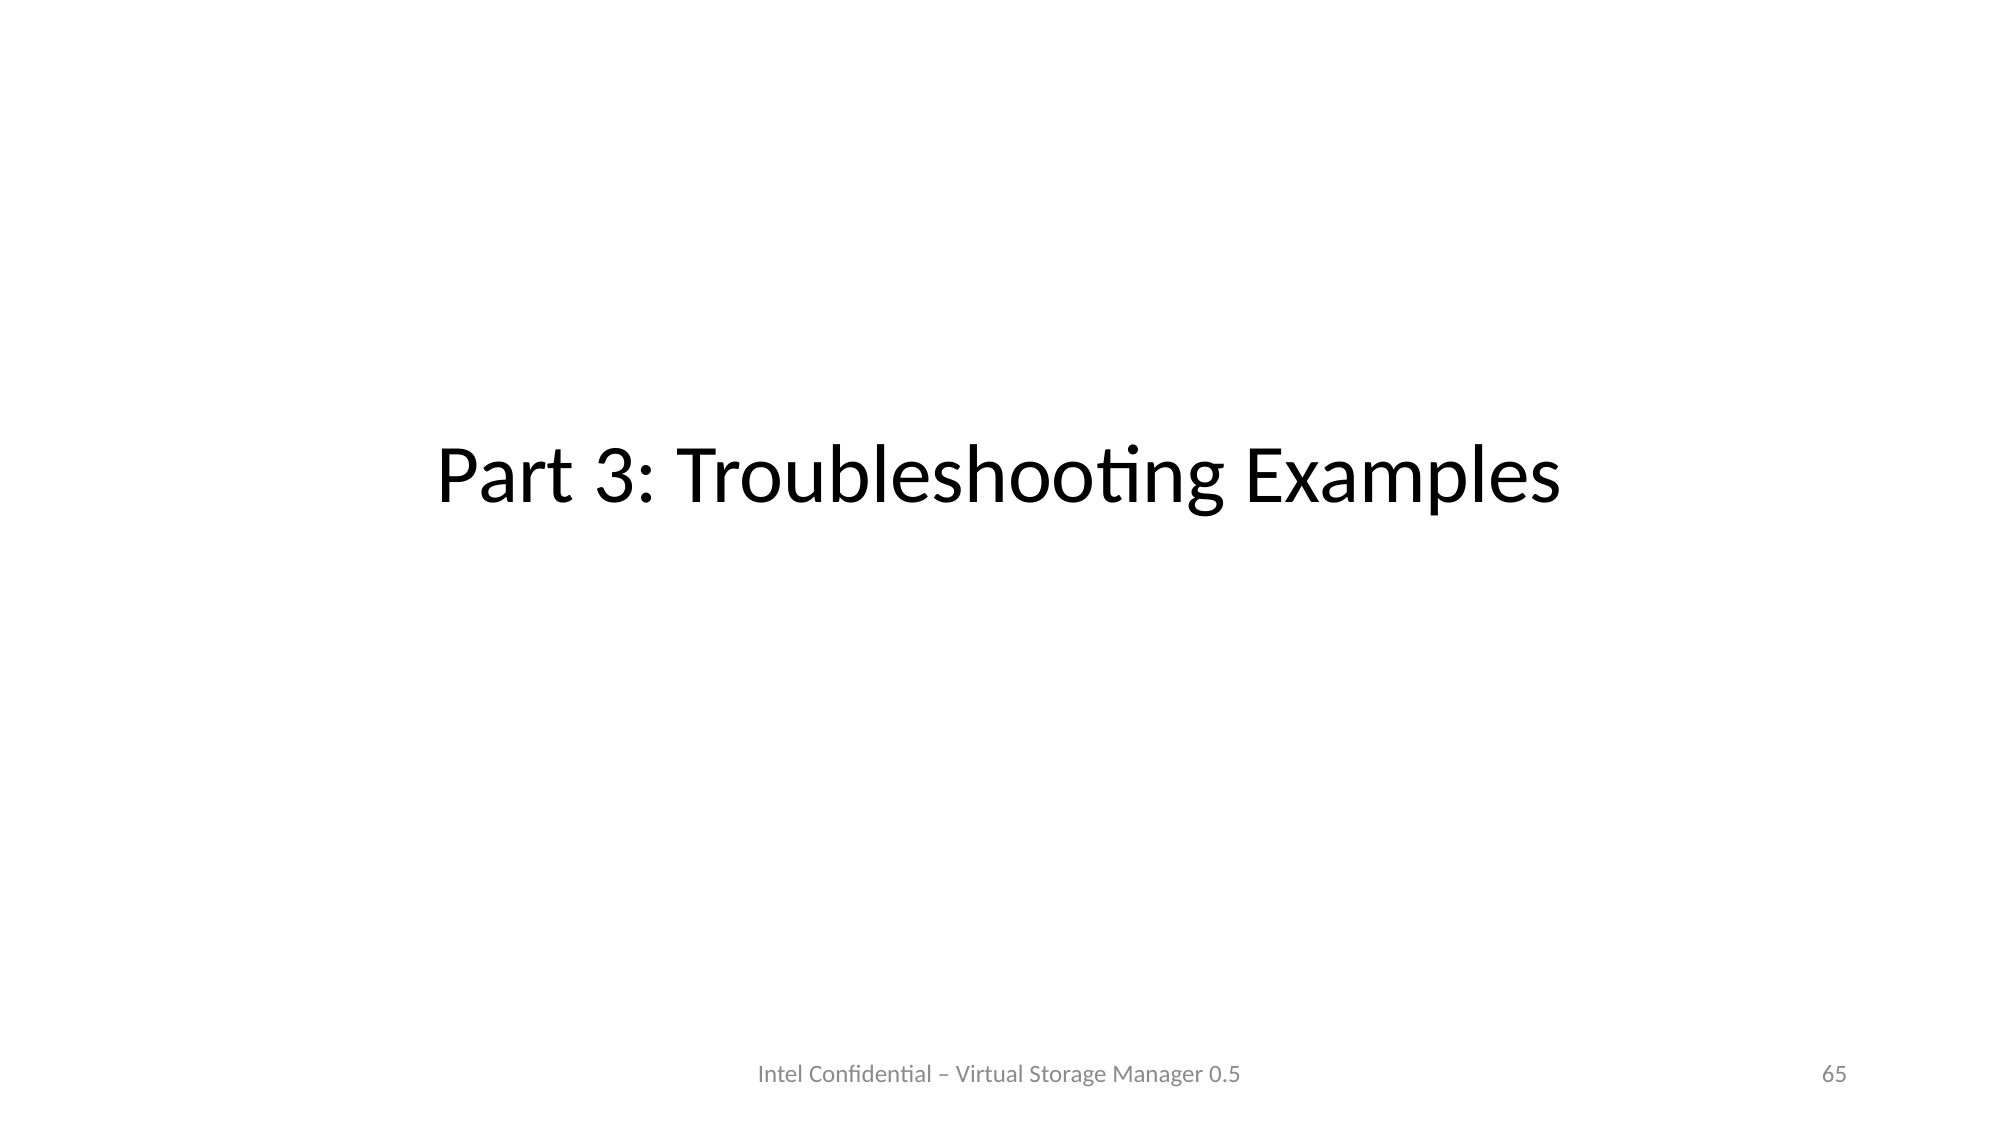

Part 3: Troubleshooting Examples
Intel Confidential – Virtual Storage Manager 0.5
65